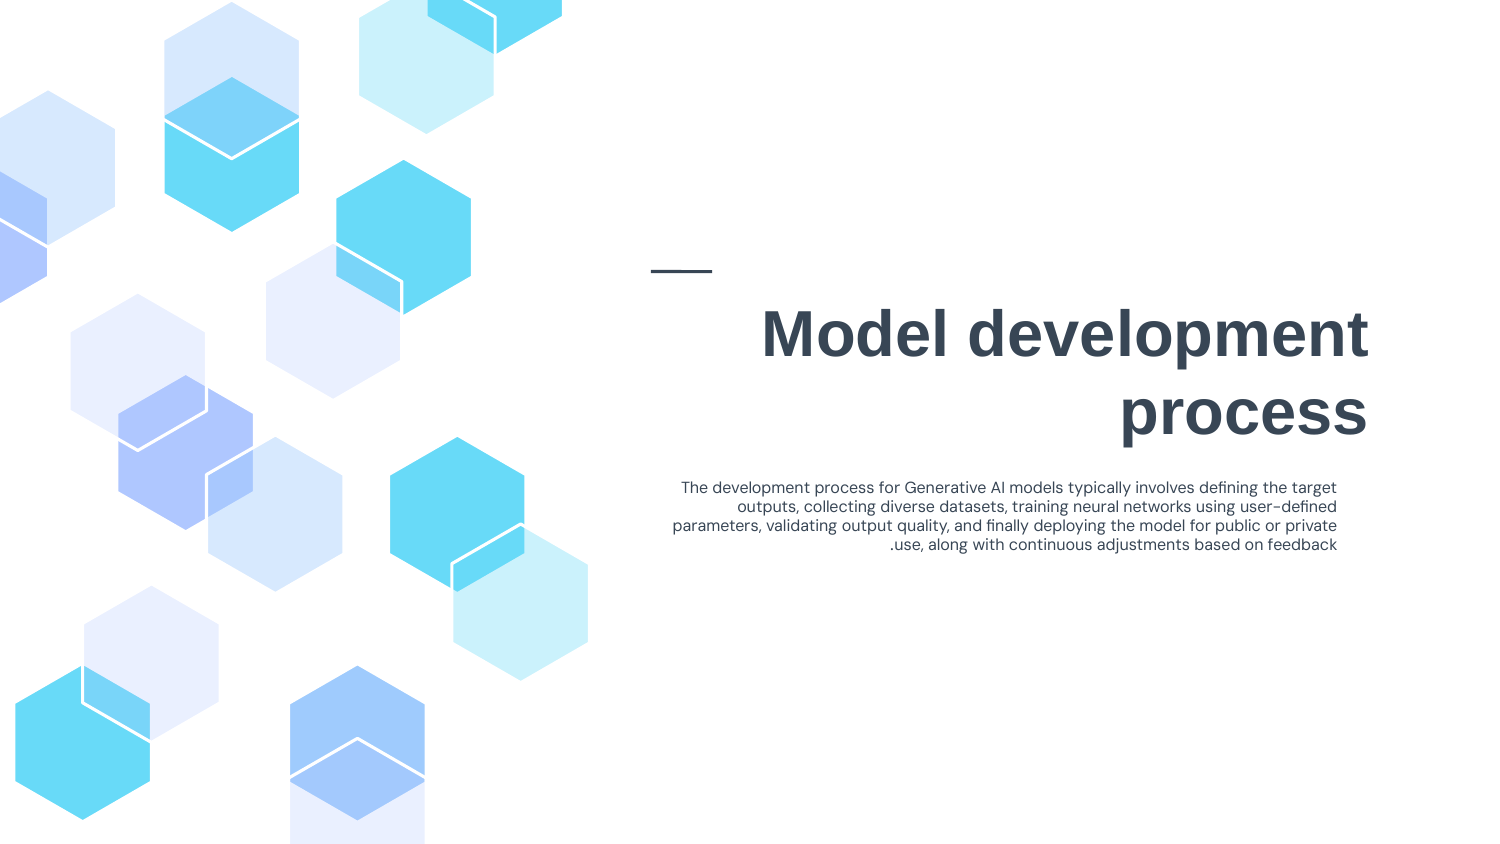

# Model development process
The development process for Generative AI models typically involves defining the target outputs, collecting diverse datasets, training neural networks using user-defined parameters, validating output quality, and finally deploying the model for public or private use, along with continuous adjustments based on feedback.